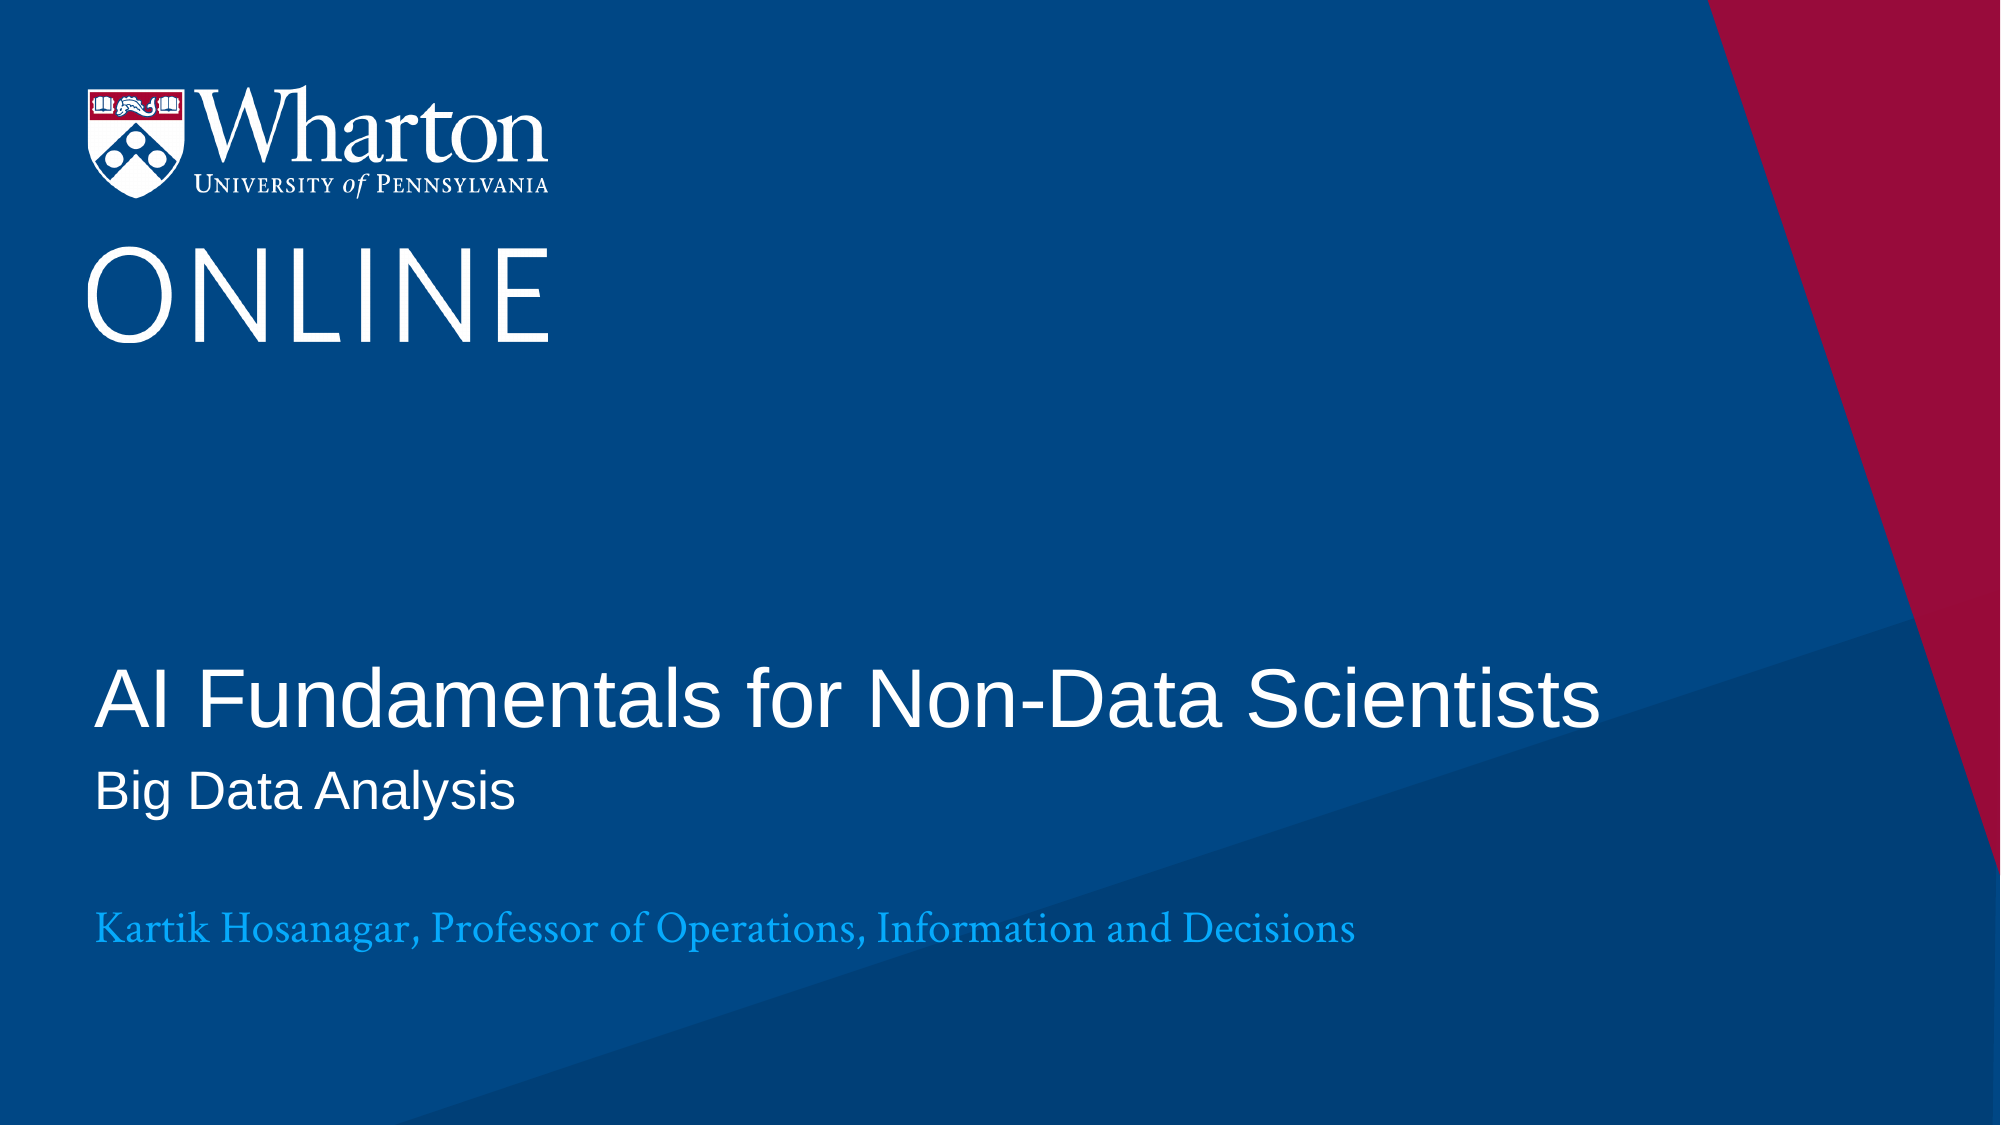

# AI Fundamentals for Non-Data Scientists
Big Data Analysis
Kartik Hosanagar, Professor of Operations, Information and Decisions